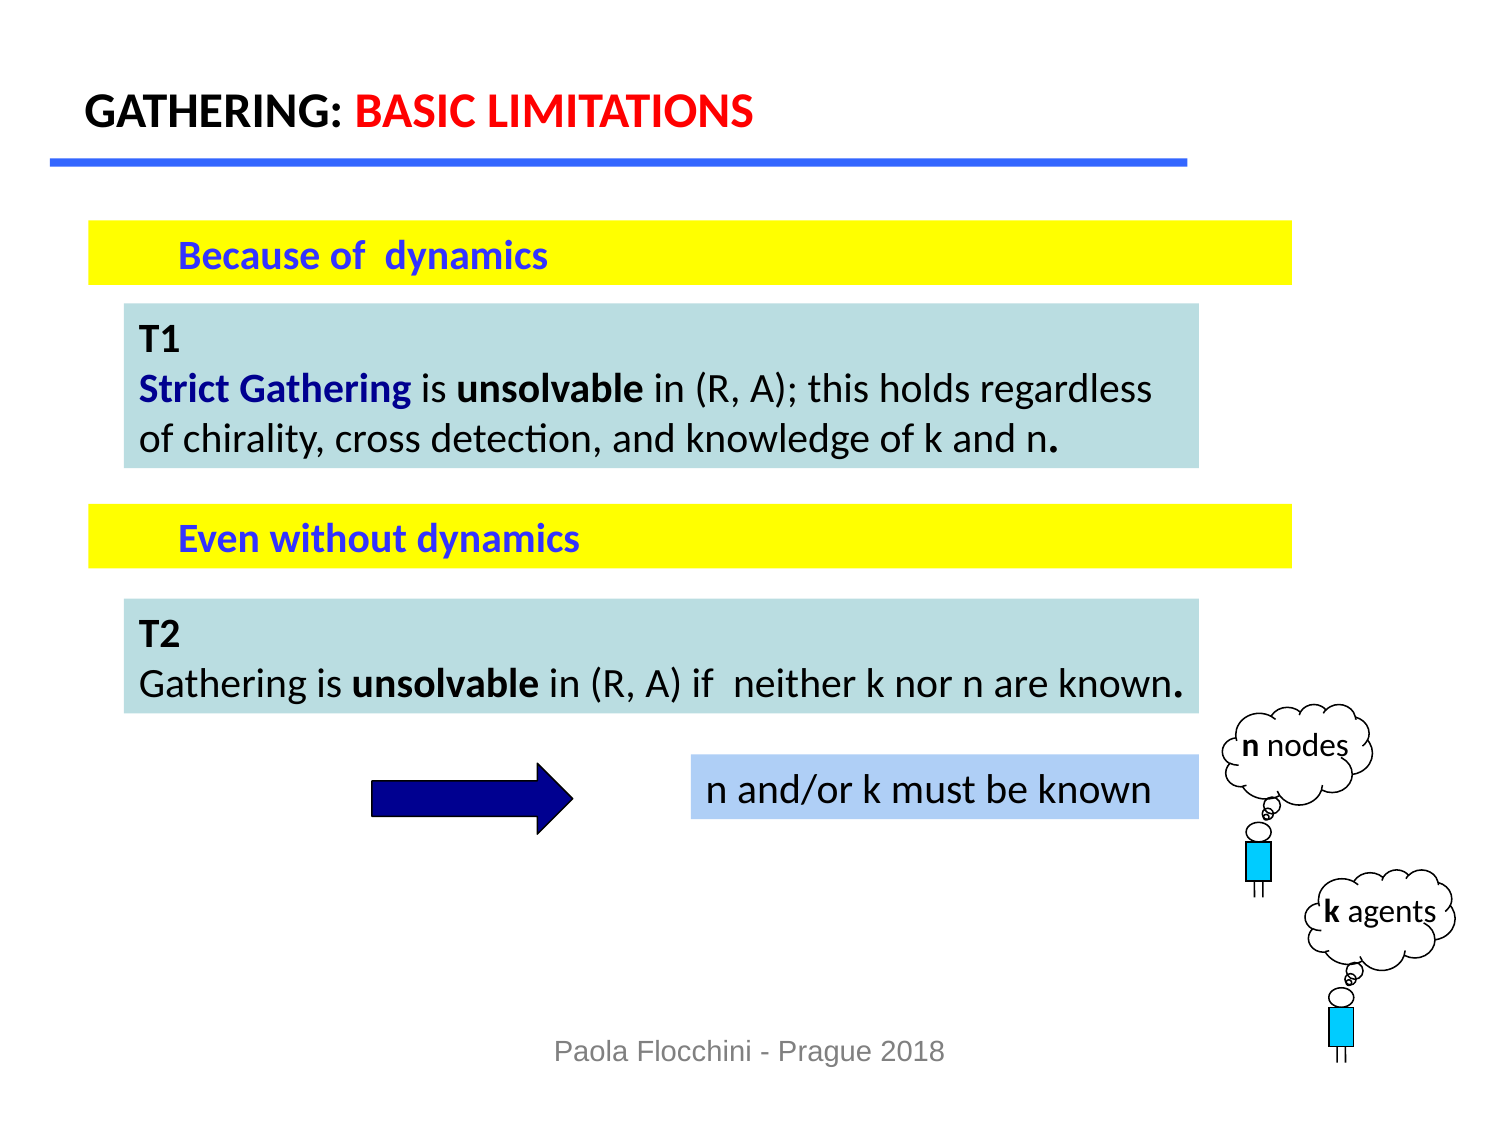

GATHERING: BASIC LIMITATIONS

Because of  dynamics
LOOK
T1
Strict Gathering is unsolvable in (R, A); this holds regardless of chirality, cross detection, and knowledge of k and n.
Even without dynamics
T2
Gathering is unsolvable in (R, A) if  neither k nor n are known.

  n nodes

  k agents

n and/or k must be known

Paola Flocchini - Prague 2018